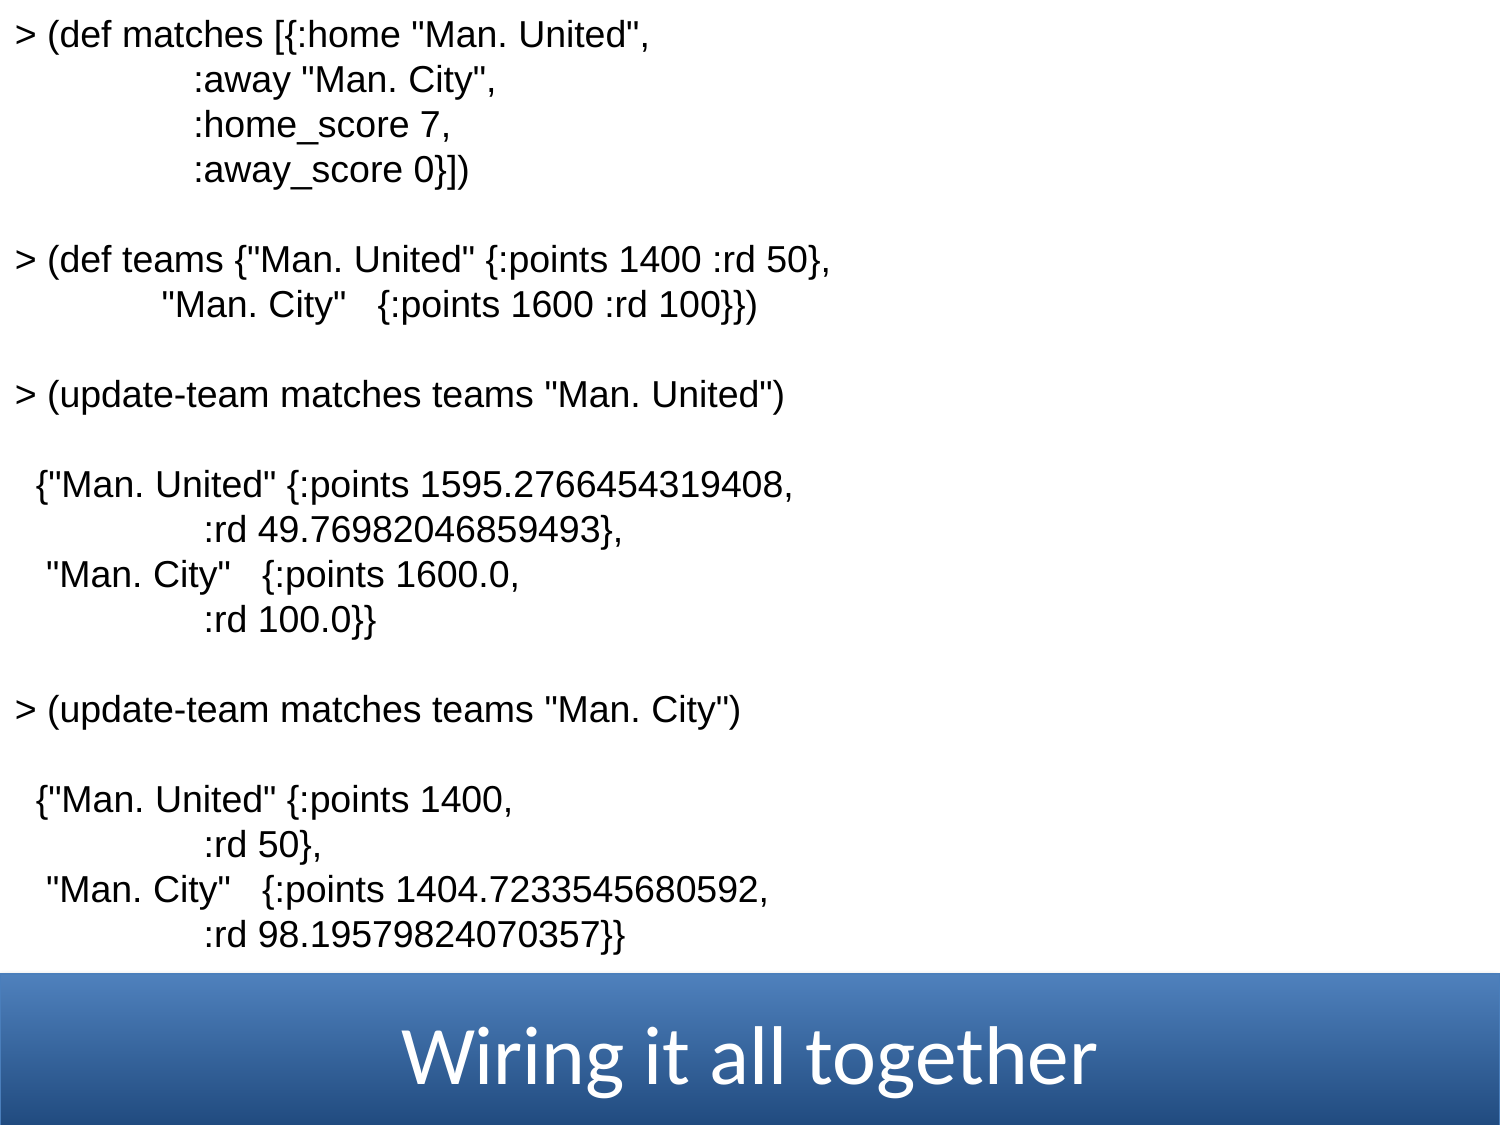

> (def matches [{:home "Man. United",
                 :away "Man. City",
                 :home_score 7,
                 :away_score 0}])

> (def teams {"Man. United" {:points 1400 :rd 50},
              "Man. City"   {:points 1600 :rd 100}})

> (update-team matches teams "Man. United")

  {"Man. United" {:points 1595.2766454319408,
                  :rd 49.76982046859493},
   "Man. City"   {:points 1600.0,
                  :rd 100.0}}

> (update-team matches teams "Man. City")

  {"Man. United" {:points 1400,
                  :rd 50},
   "Man. City"   {:points 1404.7233545680592,
                  :rd 98.19579824070357}}

Wiring it all together